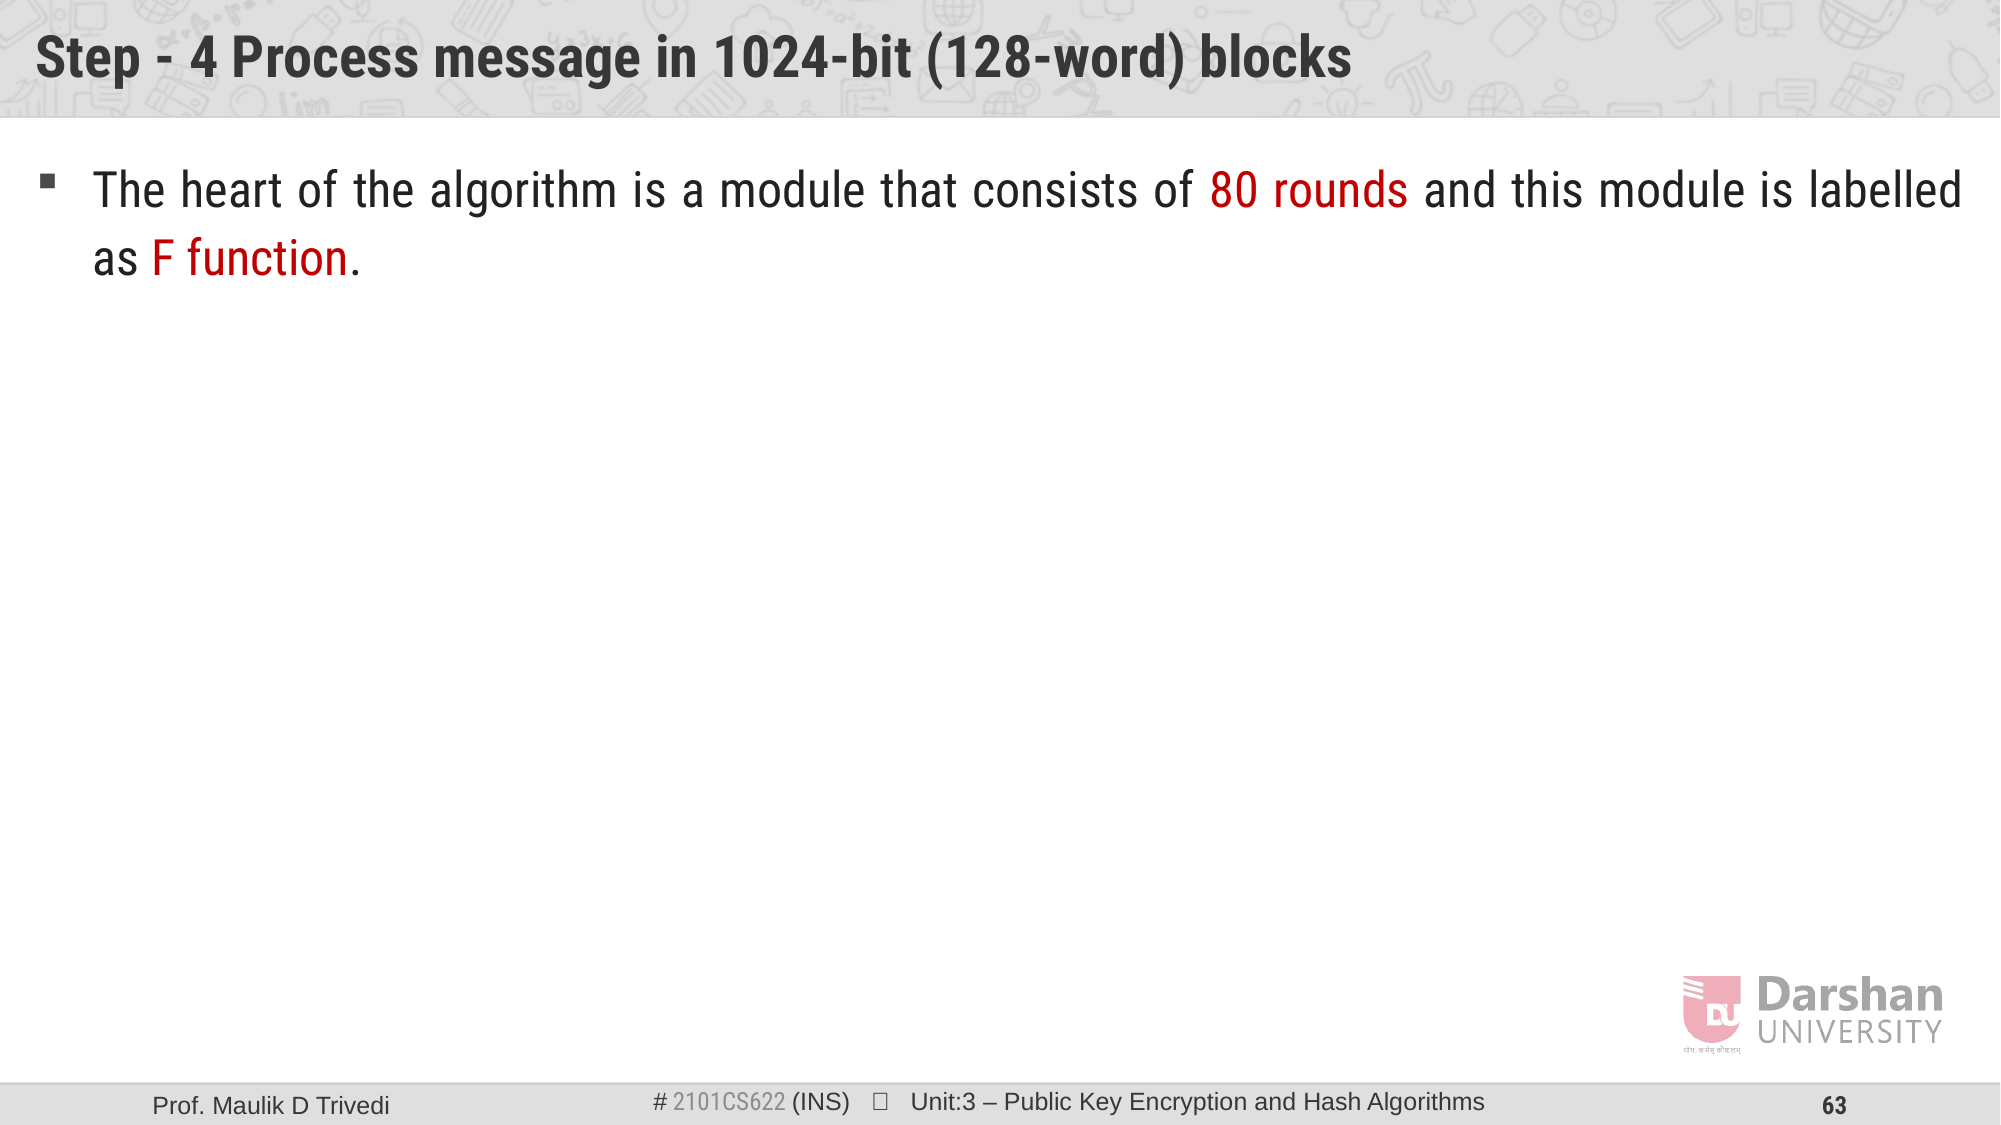

# Step - 4 Process message in 1024-bit (128-word) blocks
The heart of the algorithm is a module that consists of 80 rounds and this module is labelled as F function.